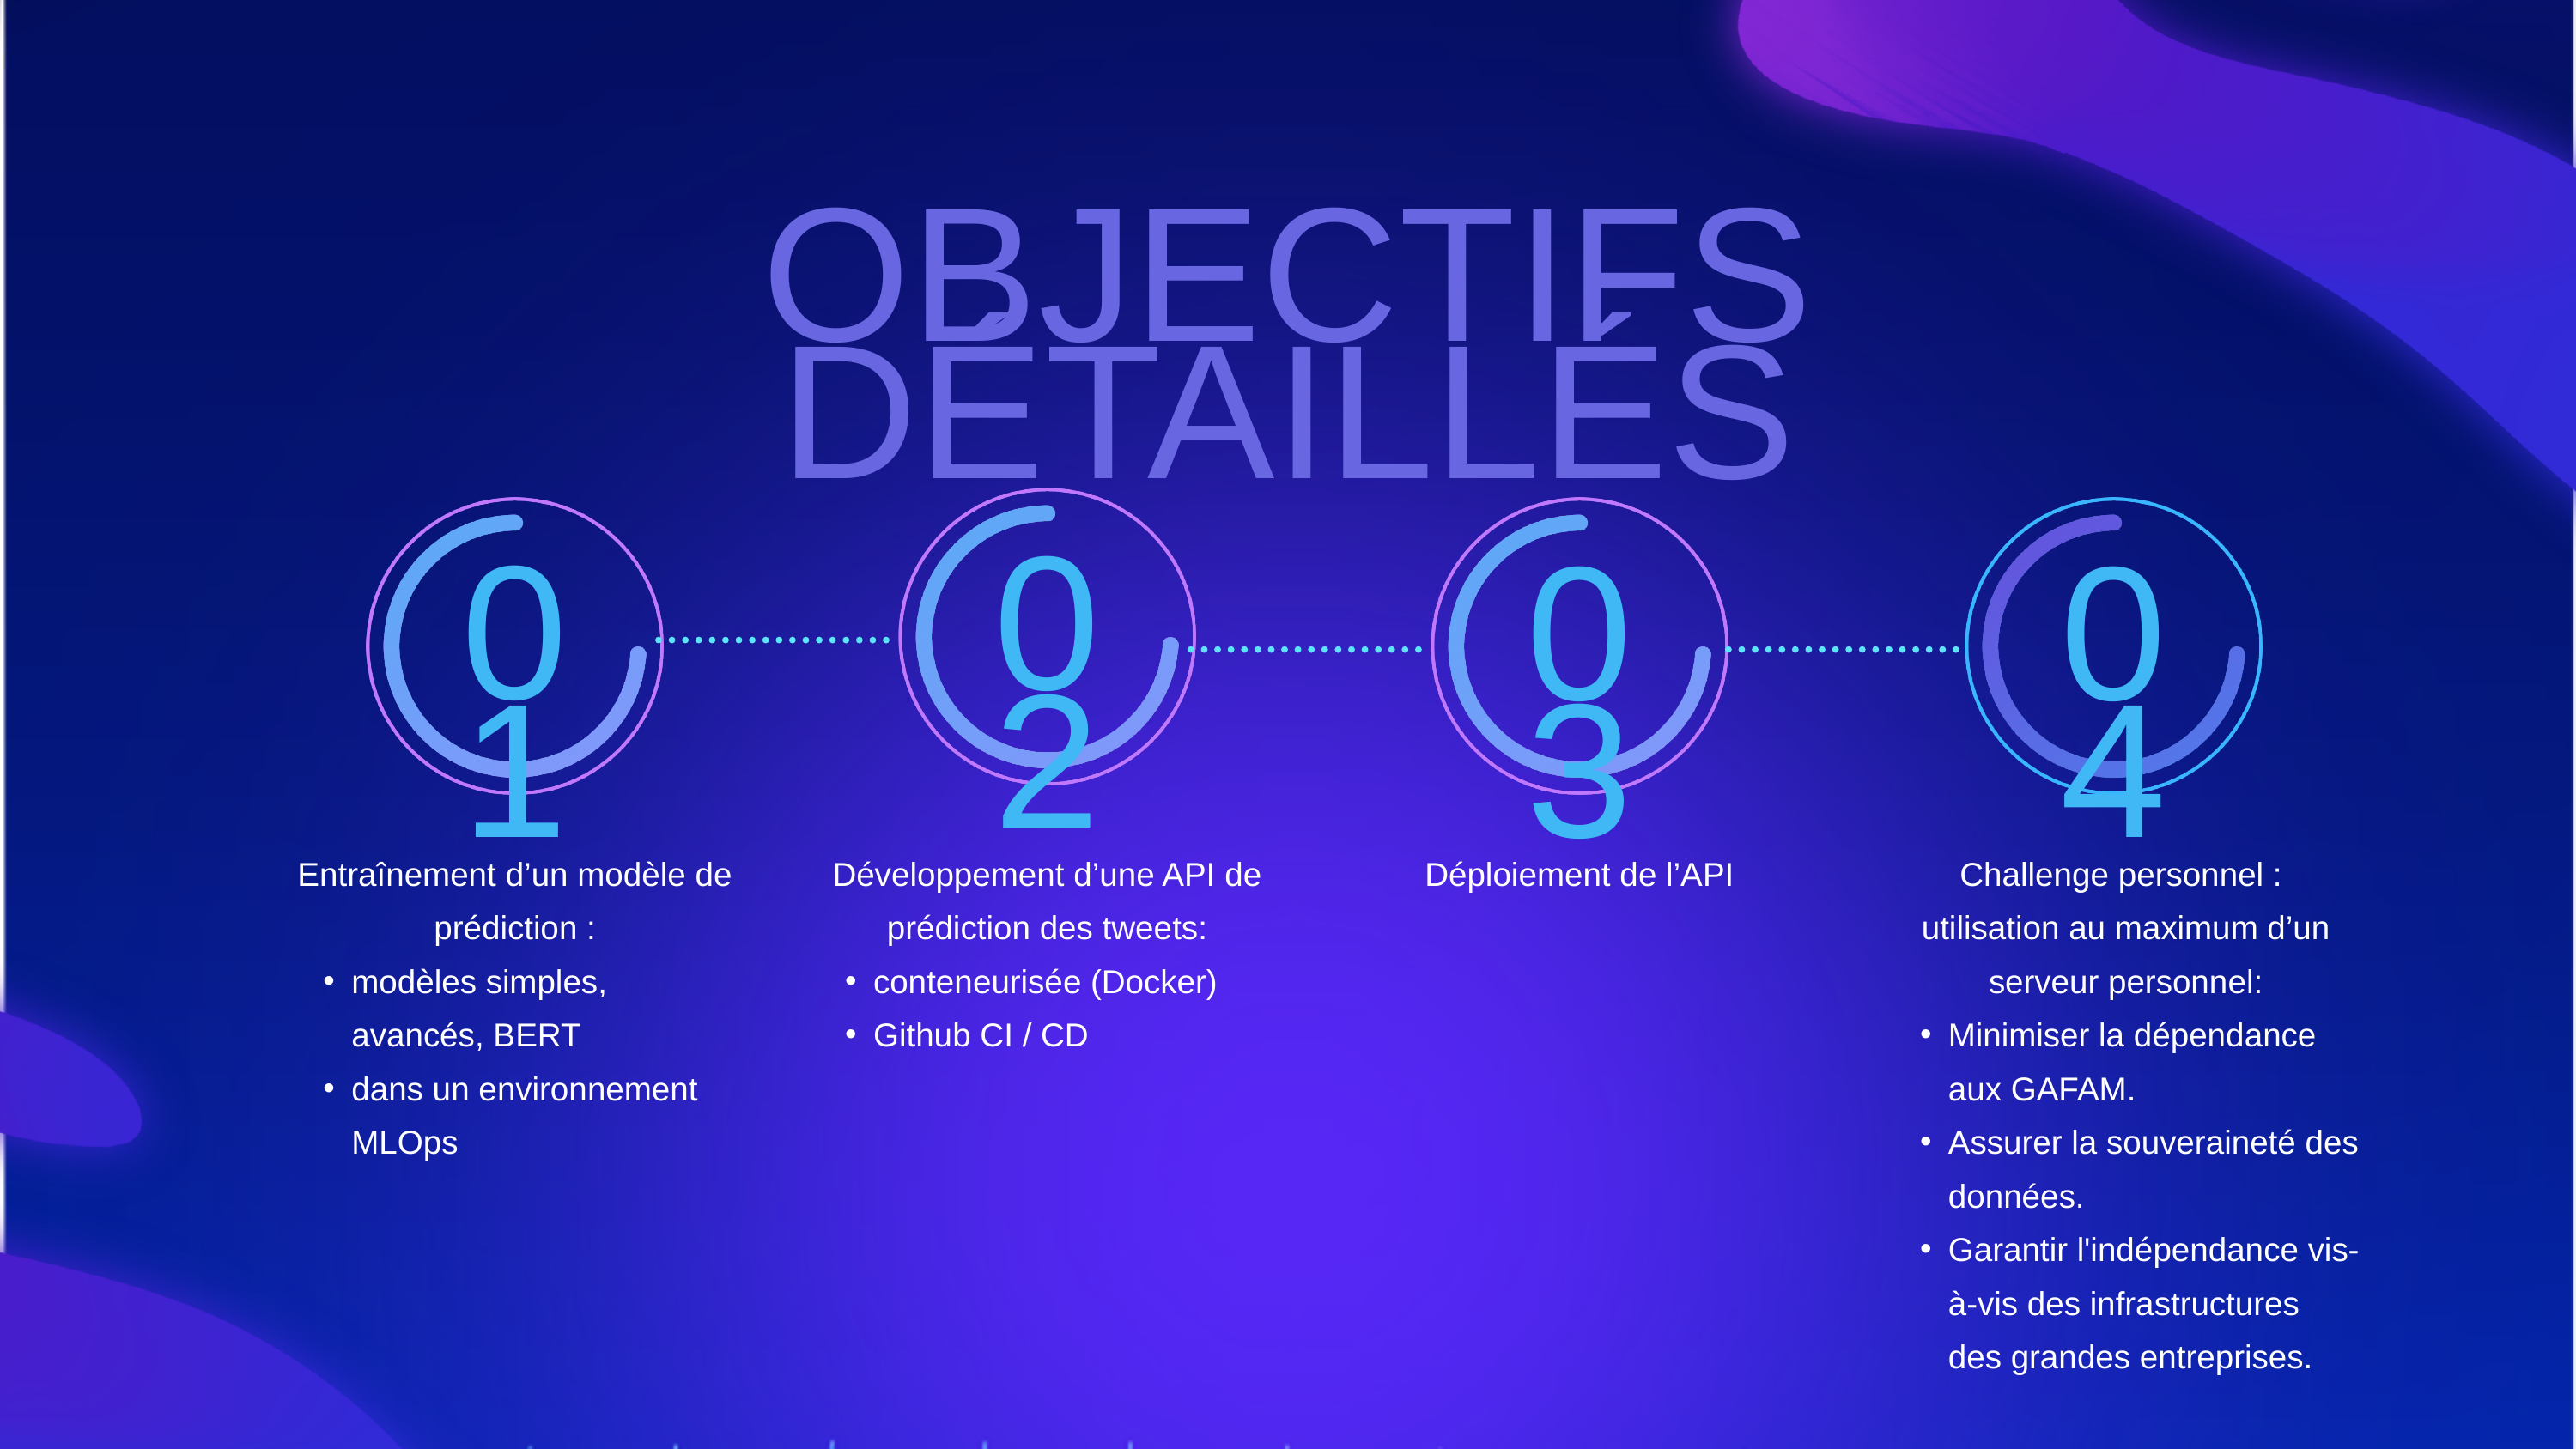

OBJECTIFS DÉTAILLÉS

02
01
03
04

Entraînement d’un modèle de prédiction :
modèles simples, avancés, BERT
dans un environnement MLOps
Développement d’une API de prédiction des tweets:
conteneurisée (Docker)
Github CI / CD
Déploiement de l’API
Challenge personnel :  utilisation au maximum d’un serveur personnel:
Minimiser la dépendance aux GAFAM.
Assurer la souveraineté des données.
Garantir l'indépendance vis-à-vis des infrastructures des grandes entreprises.